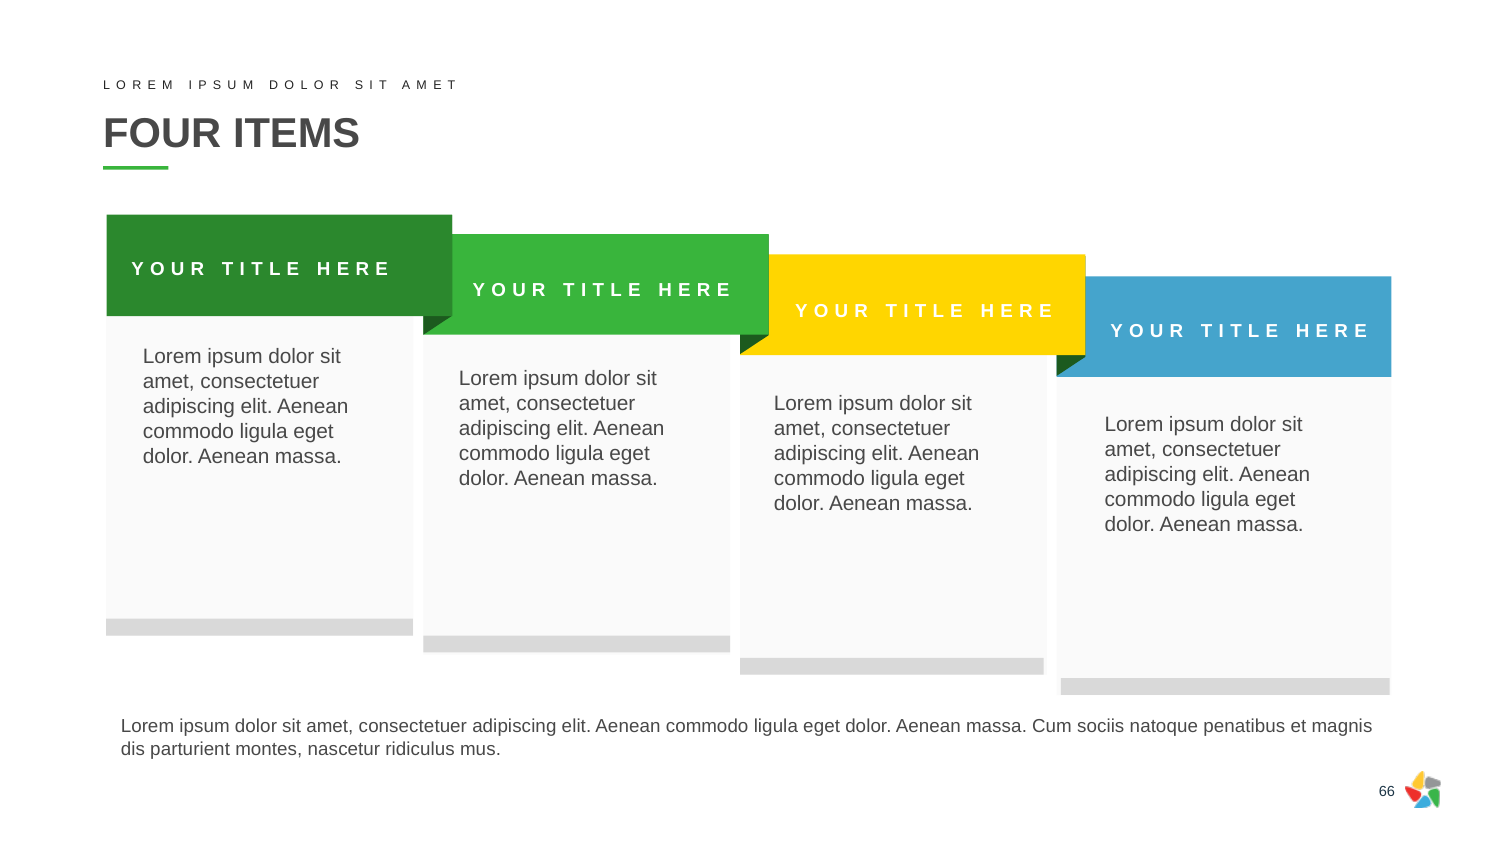

LOREM IPSUM DOLOR SIT AMET
# FOUR ITEMS

YOUR TITLE HERE

YOUR TITLE HERE

YOUR TITLE HERE
YOUR TITLE HERE

Lorem ipsum dolor sit amet, consectetuer adipiscing elit. Aenean commodo ligula eget dolor. Aenean massa.

Lorem ipsum dolor sit amet, consectetuer adipiscing elit. Aenean commodo ligula eget dolor. Aenean massa.

Lorem ipsum dolor sit amet, consectetuer adipiscing elit. Aenean commodo ligula eget dolor. Aenean massa.
Lorem ipsum dolor sit amet, consectetuer adipiscing elit. Aenean commodo ligula eget dolor. Aenean massa.

Lorem ipsum dolor sit amet, consectetuer adipiscing elit. Aenean commodo ligula eget dolor. Aenean massa. Cum sociis natoque penatibus et magnis dis parturient montes, nascetur ridiculus mus.